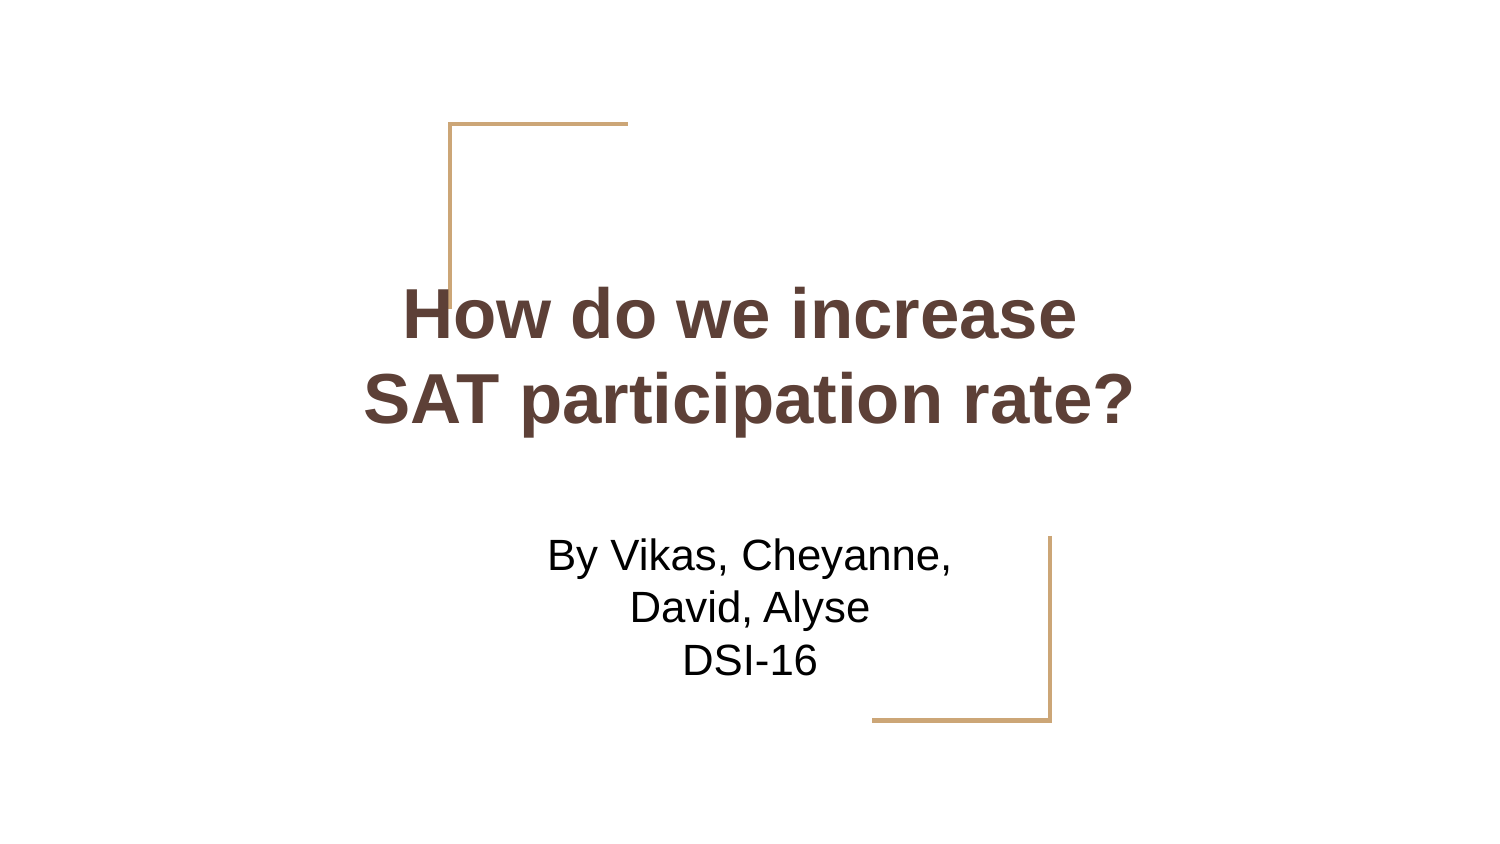

# How do we increase
SAT participation rate?
By Vikas, Cheyanne, David, Alyse
DSI-16